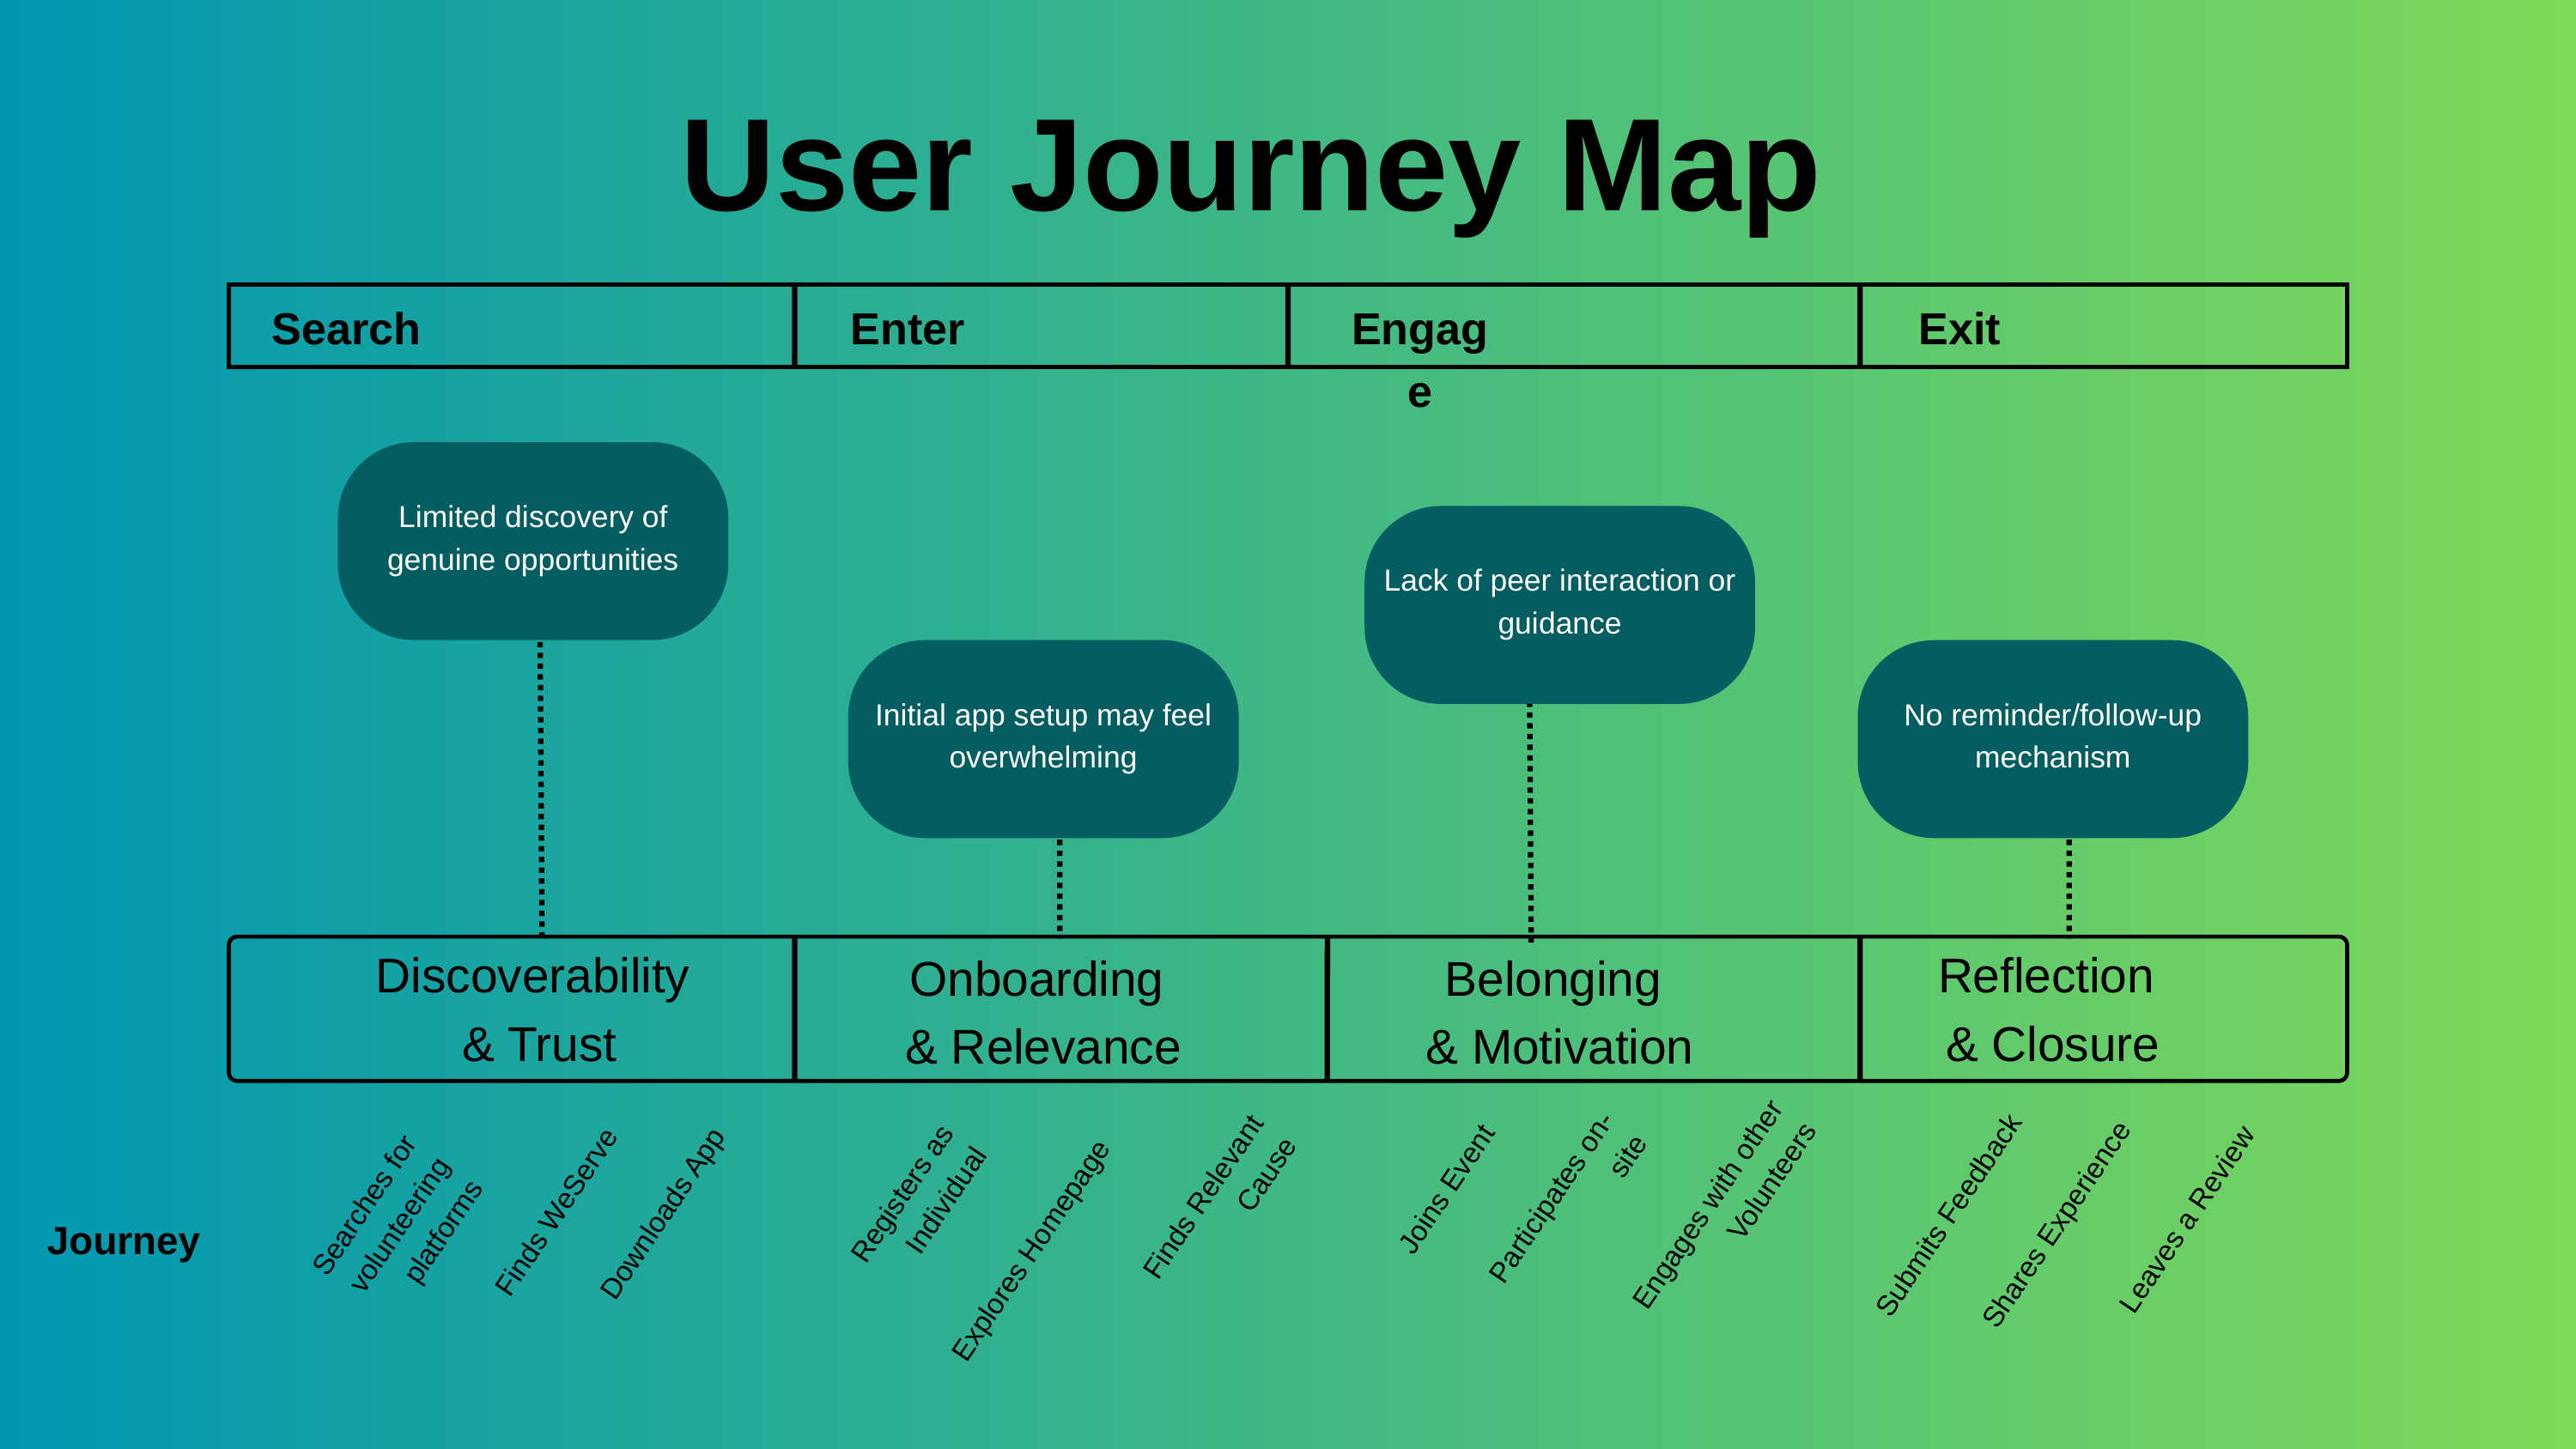

User Journey Map

Search
Enter
Engage
Exit

Limited discovery of genuine opportunities

Lack of peer interaction or guidance

Initial app setup may feel overwhelming

No reminder/follow-up mechanism

Discoverability
 & Trust
Reflection
& Closure

Onboarding
& Relevance
Belonging
& Motivation

Registers as Individual
Participates on-site
Finds Relevant Cause
Joins Event
Searches for volunteering platforms
Engages with other Volunteers
Submits Feedback
Leaves a Review
Finds WeServe
Shares Experience
Journey
Downloads App
Explores Homepage